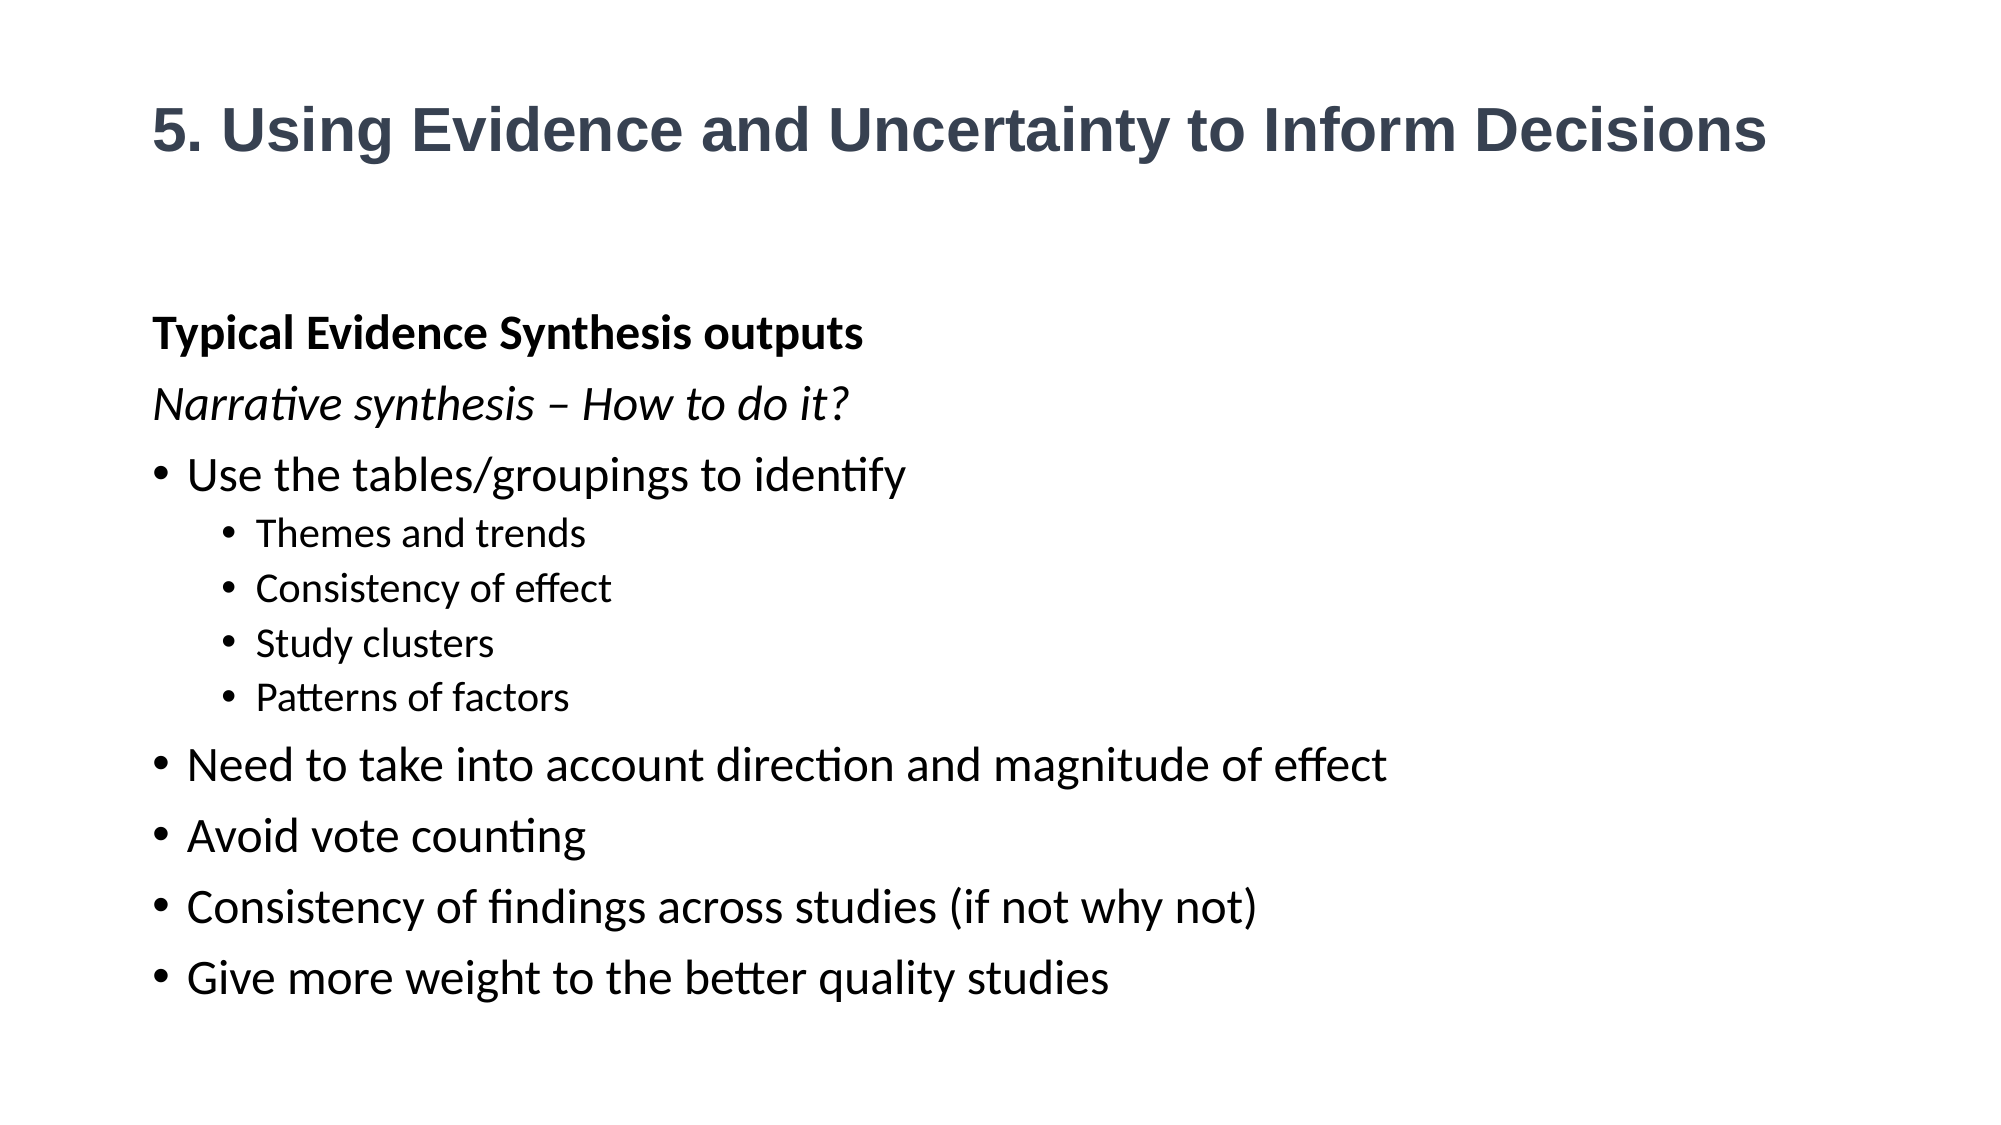

# 5. Using Evidence and Uncertainty to Inform Decisions
Typical Evidence Synthesis outputs
Narrative synthesis – How to do it?
Use the tables/groupings to identify
Themes and trends
Consistency of effect
Study clusters
Patterns of factors
Need to take into account direction and magnitude of effect
Avoid vote counting
Consistency of findings across studies (if not why not)
Give more weight to the better quality studies